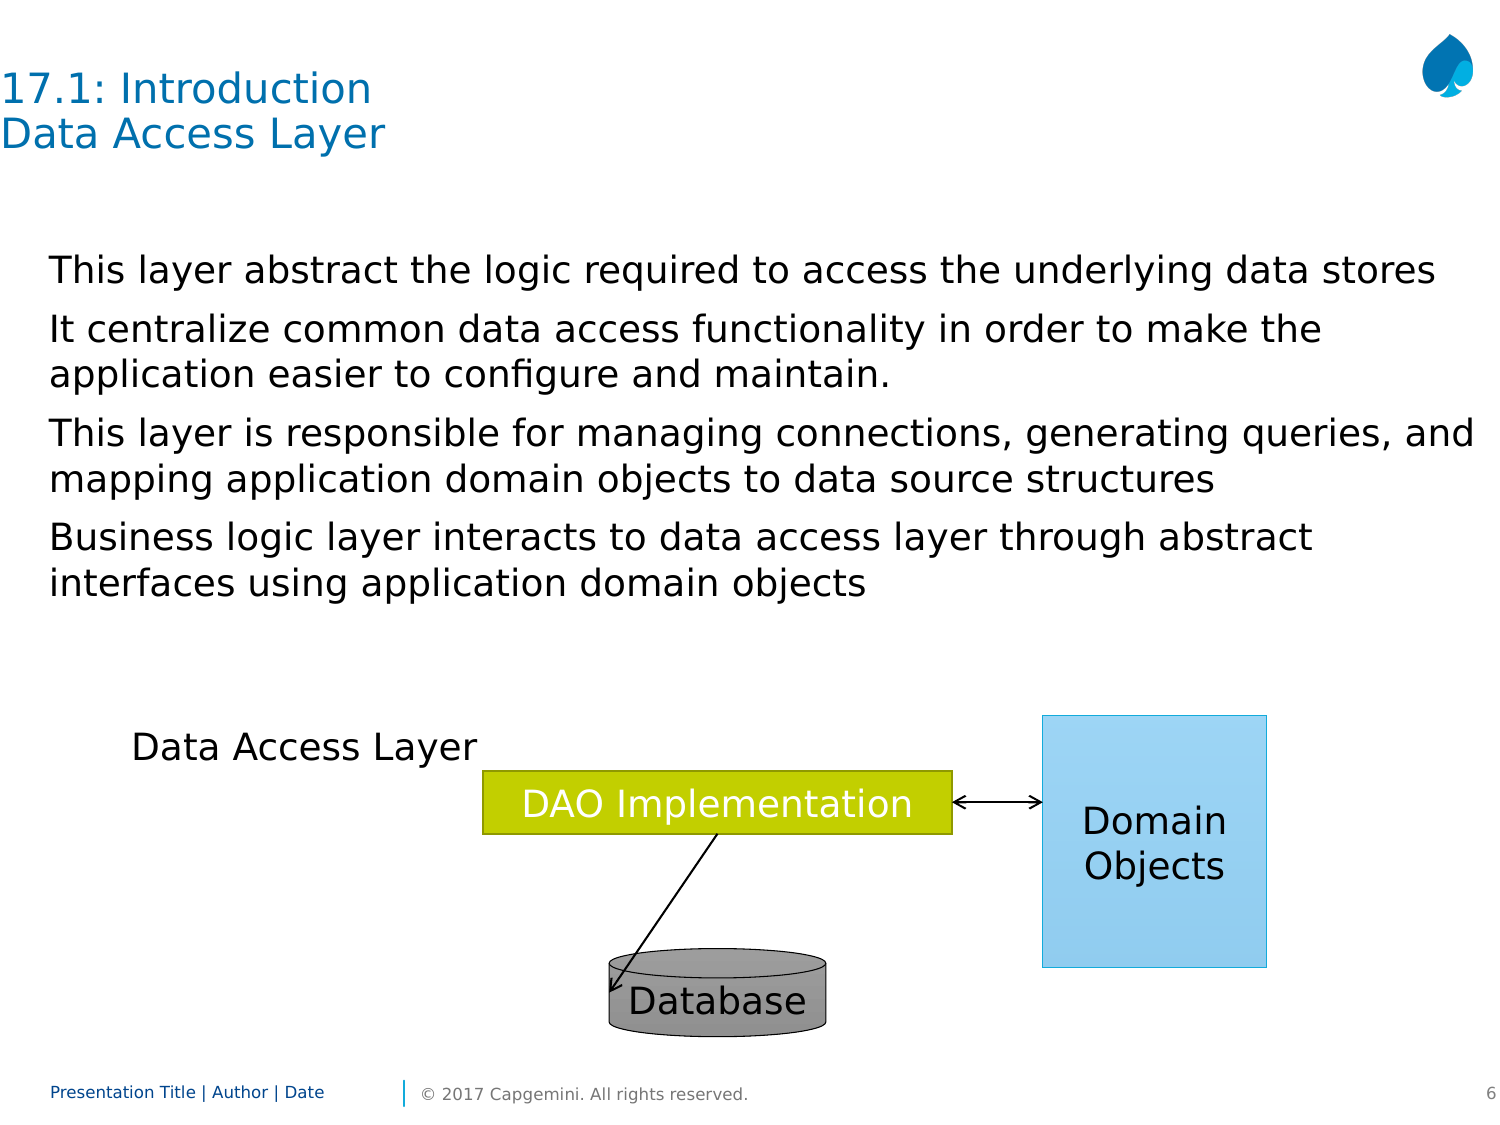

17.1: Introduction
Data Access Layer
This layer abstract the logic required to access the underlying data stores
It centralize common data access functionality in order to make the application easier to configure and maintain.
This layer is responsible for managing connections, generating queries, and mapping application domain objects to data source structures
Business logic layer interacts to data access layer through abstract interfaces using application domain objects
Data Access Layer
Domain
Objects
DAO Implementation
Database